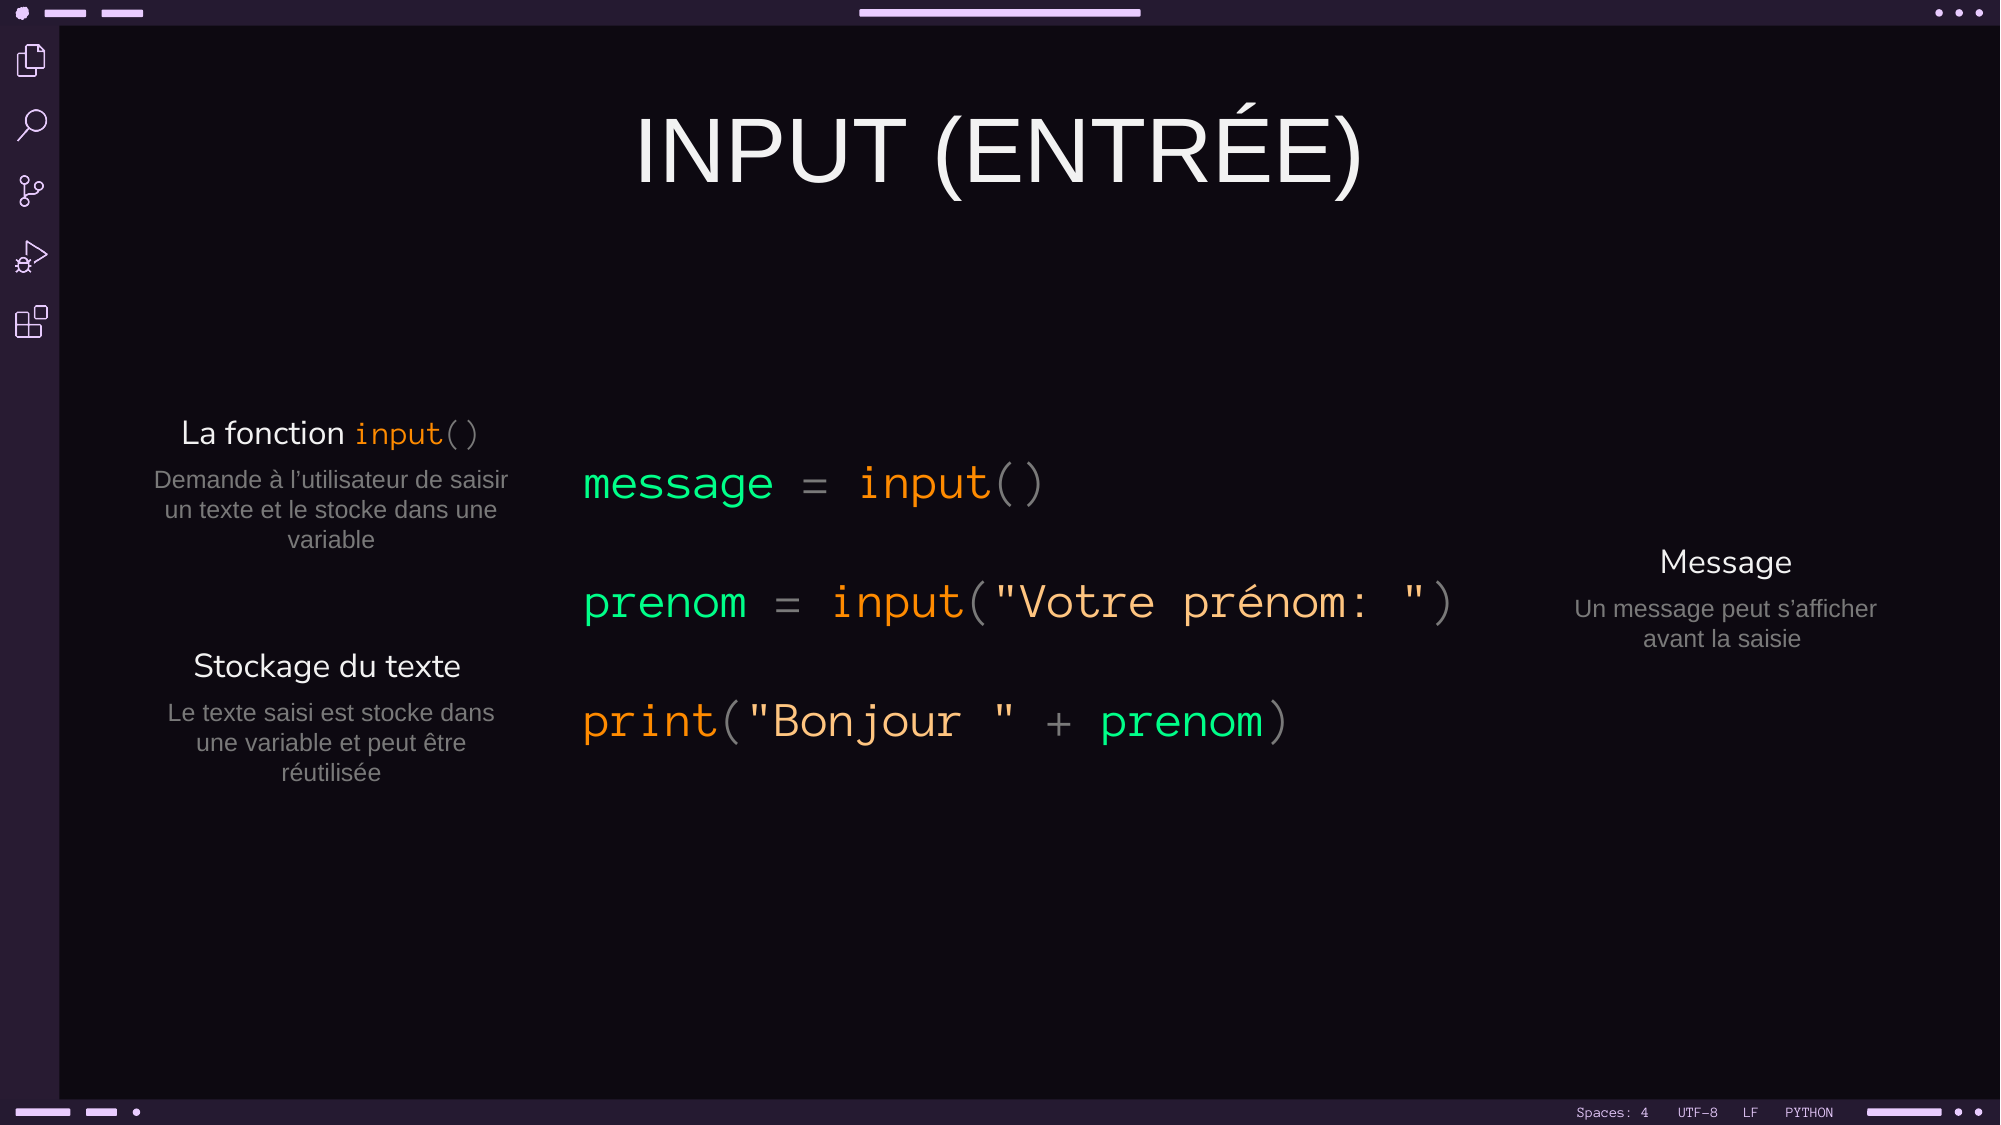

INPUT (ENTRÉE)
La fonction input()
Demande à l’utilisateur de saisir un texte et le stocke dans une variable
message = input()
Message
Un message peut s’afficher avant la saisie
prenom = input("Votre prénom: ")
Stockage du texte
Le texte saisi est stocke dans une variable et peut être réutilisée
print("Bonjour " + prenom)